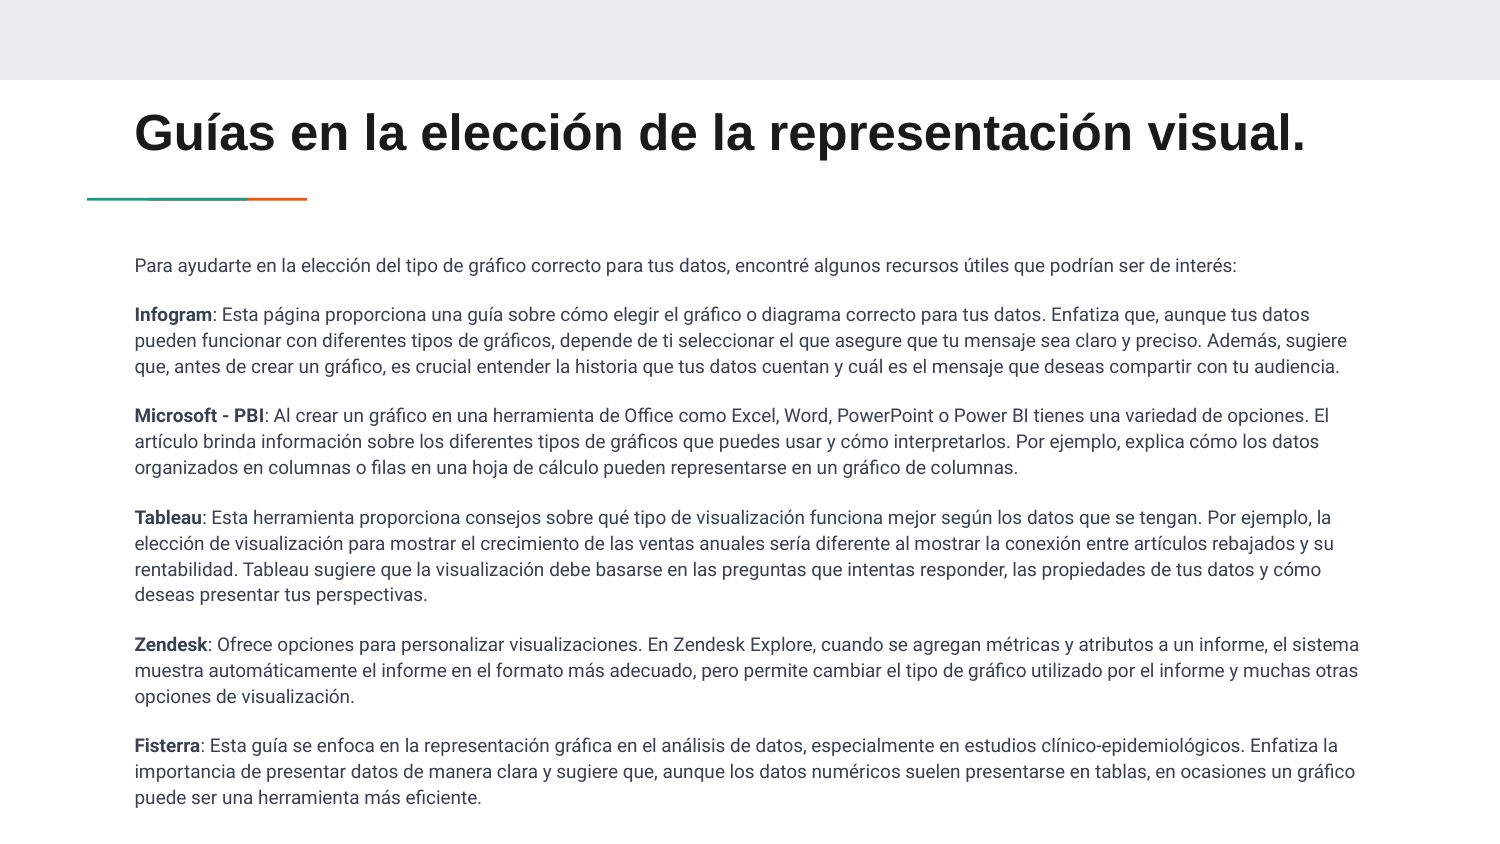

# Guías en la elección de la representación visual.
Para ayudarte en la elección del tipo de gráfico correcto para tus datos, encontré algunos recursos útiles que podrían ser de interés:
Infogram: Esta página proporciona una guía sobre cómo elegir el gráfico o diagrama correcto para tus datos. Enfatiza que, aunque tus datos pueden funcionar con diferentes tipos de gráficos, depende de ti seleccionar el que asegure que tu mensaje sea claro y preciso. Además, sugiere que, antes de crear un gráfico, es crucial entender la historia que tus datos cuentan y cuál es el mensaje que deseas compartir con tu audiencia.
Microsoft - PBI: Al crear un gráfico en una herramienta de Office como Excel, Word, PowerPoint o Power BI tienes una variedad de opciones. El artículo brinda información sobre los diferentes tipos de gráficos que puedes usar y cómo interpretarlos. Por ejemplo, explica cómo los datos organizados en columnas o filas en una hoja de cálculo pueden representarse en un gráfico de columnas.
Tableau: Esta herramienta proporciona consejos sobre qué tipo de visualización funciona mejor según los datos que se tengan. Por ejemplo, la elección de visualización para mostrar el crecimiento de las ventas anuales sería diferente al mostrar la conexión entre artículos rebajados y su rentabilidad. Tableau sugiere que la visualización debe basarse en las preguntas que intentas responder, las propiedades de tus datos y cómo deseas presentar tus perspectivas.
Zendesk: Ofrece opciones para personalizar visualizaciones. En Zendesk Explore, cuando se agregan métricas y atributos a un informe, el sistema muestra automáticamente el informe en el formato más adecuado, pero permite cambiar el tipo de gráfico utilizado por el informe y muchas otras opciones de visualización.
Fisterra: Esta guía se enfoca en la representación gráfica en el análisis de datos, especialmente en estudios clínico-epidemiológicos. Enfatiza la importancia de presentar datos de manera clara y sugiere que, aunque los datos numéricos suelen presentarse en tablas, en ocasiones un gráfico puede ser una herramienta más eficiente.